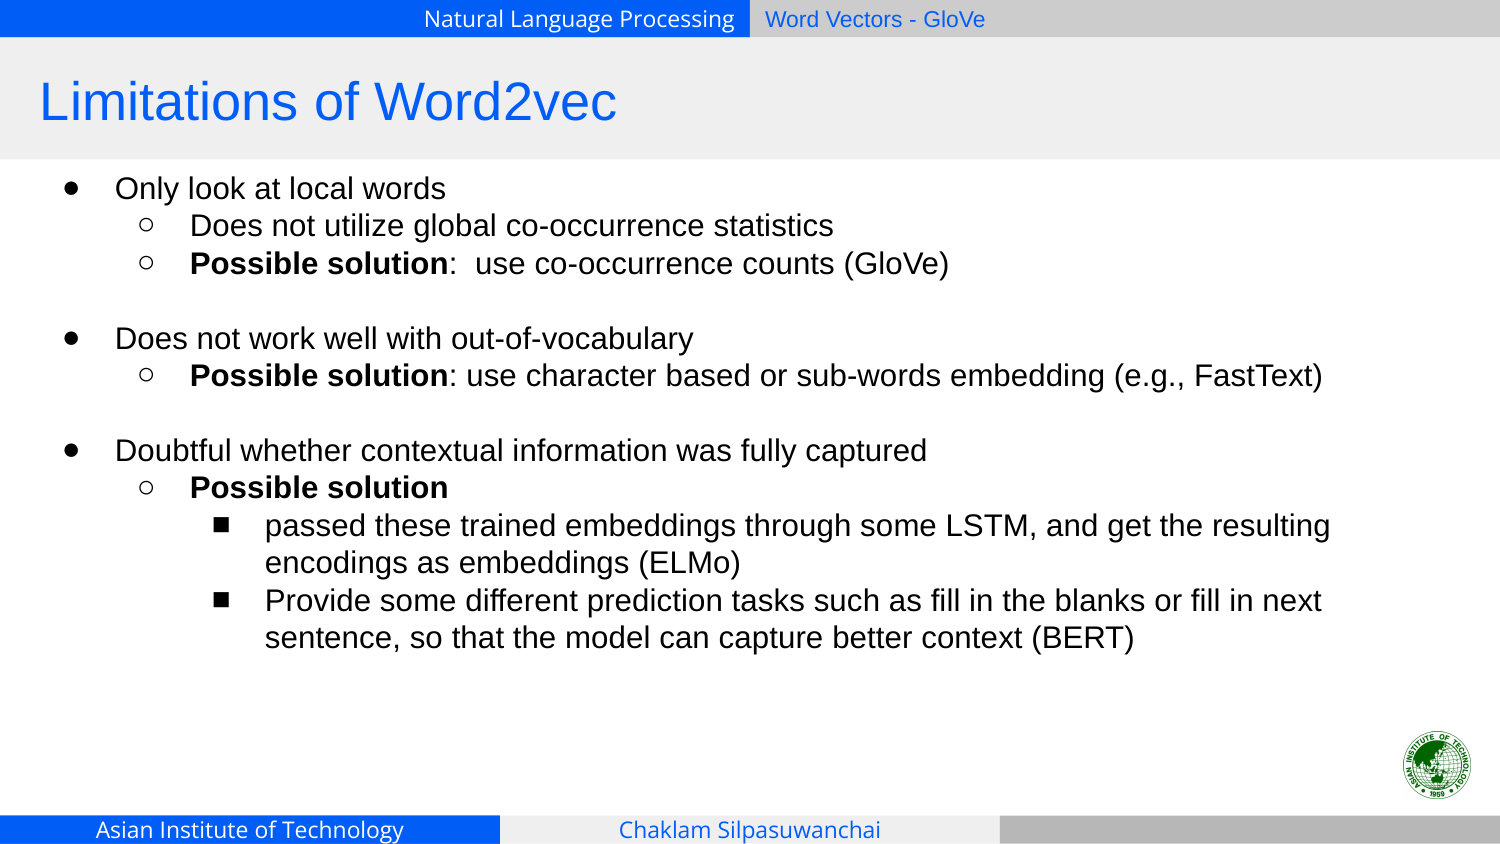

# Limitations of Word2vec
Only look at local words
Does not utilize global co-occurrence statistics
Possible solution:  use co-occurrence counts (GloVe)
Does not work well with out-of-vocabulary
Possible solution: use character based or sub-words embedding (e.g., FastText)
Doubtful whether contextual information was fully captured
Possible solution
passed these trained embeddings through some LSTM, and get the resulting encodings as embeddings (ELMo)
Provide some different prediction tasks such as fill in the blanks or fill in next sentence, so that the model can capture better context (BERT)